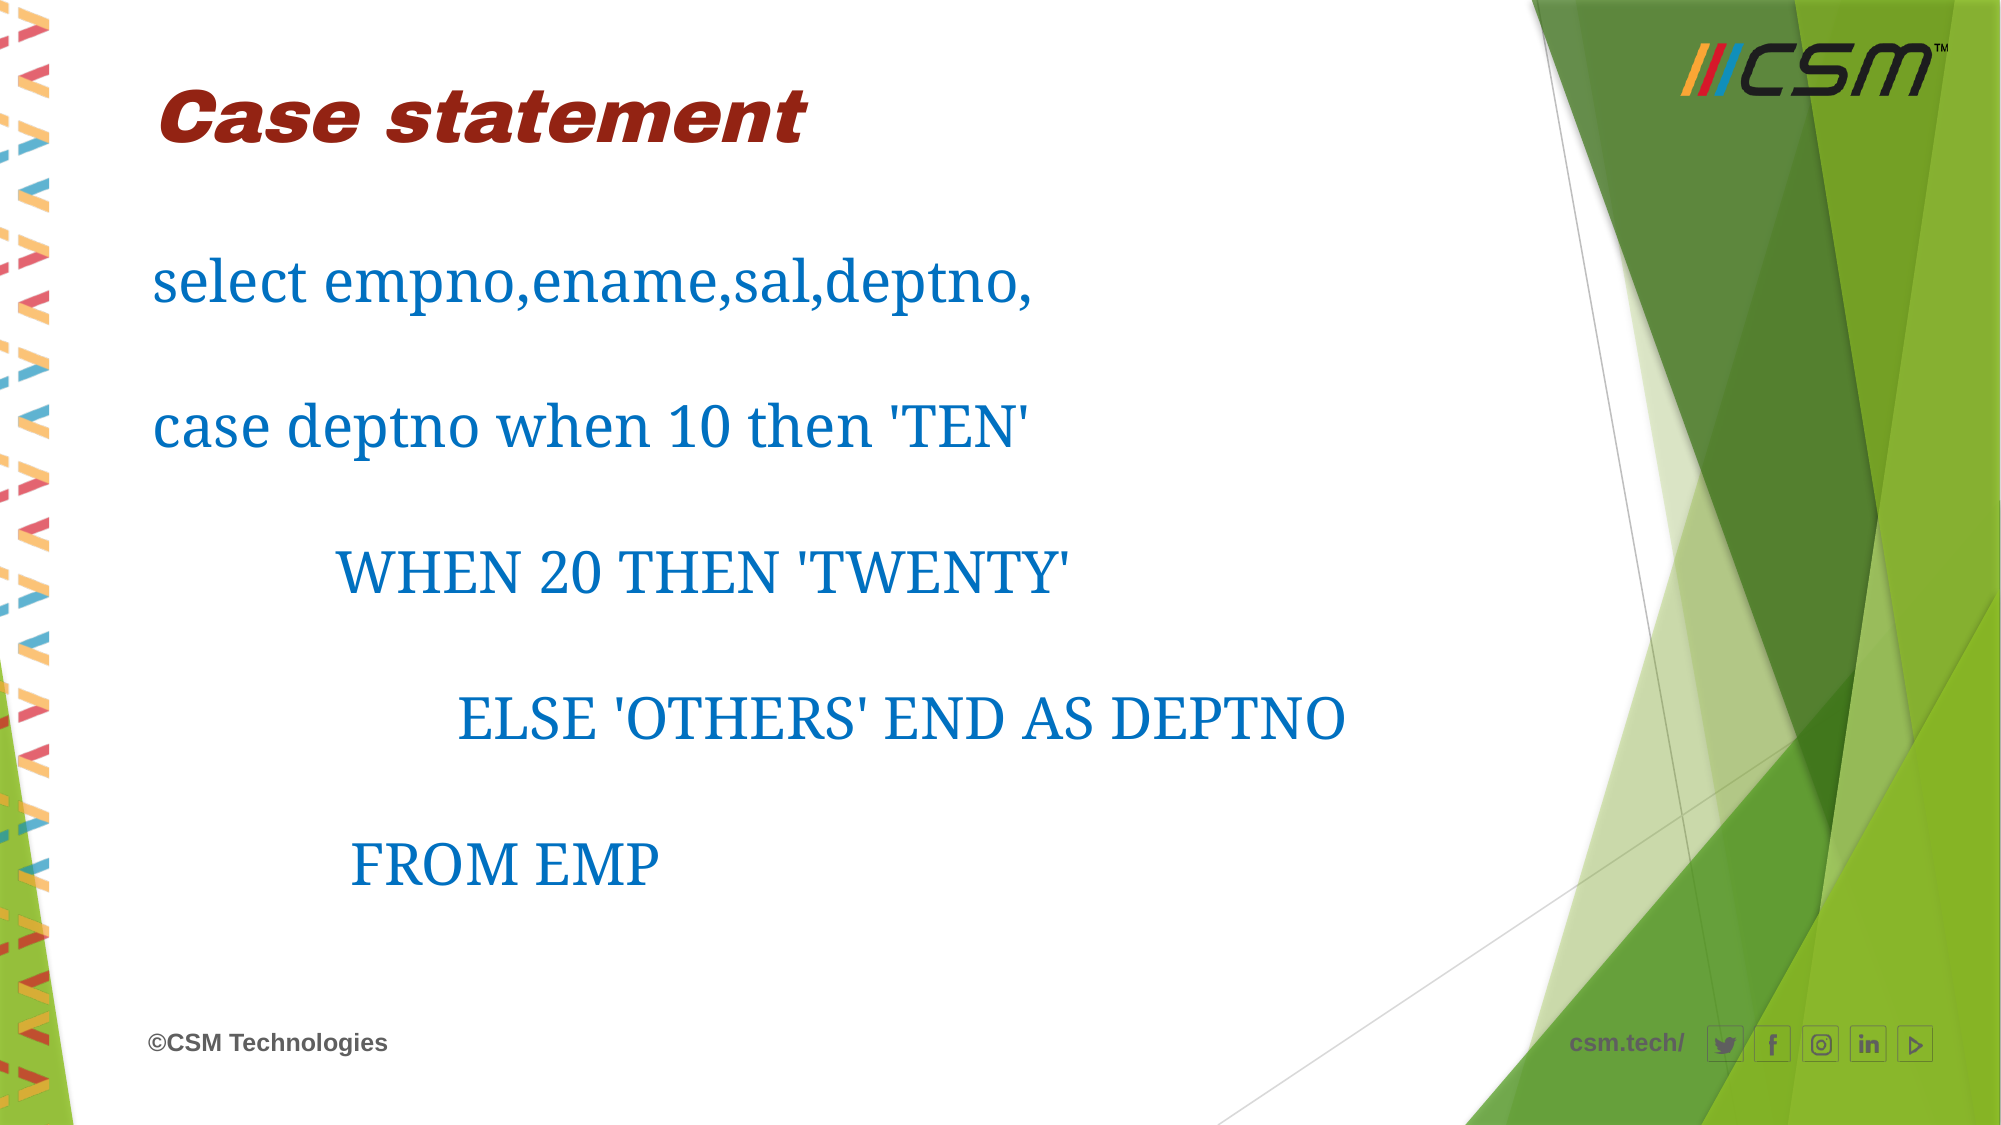

# Case statement
select empno,ename,sal,deptno,

case deptno when 10 then 'TEN'

            WHEN 20 THEN 'TWENTY'

                    ELSE 'OTHERS' END AS DEPTNO

             FROM EMP